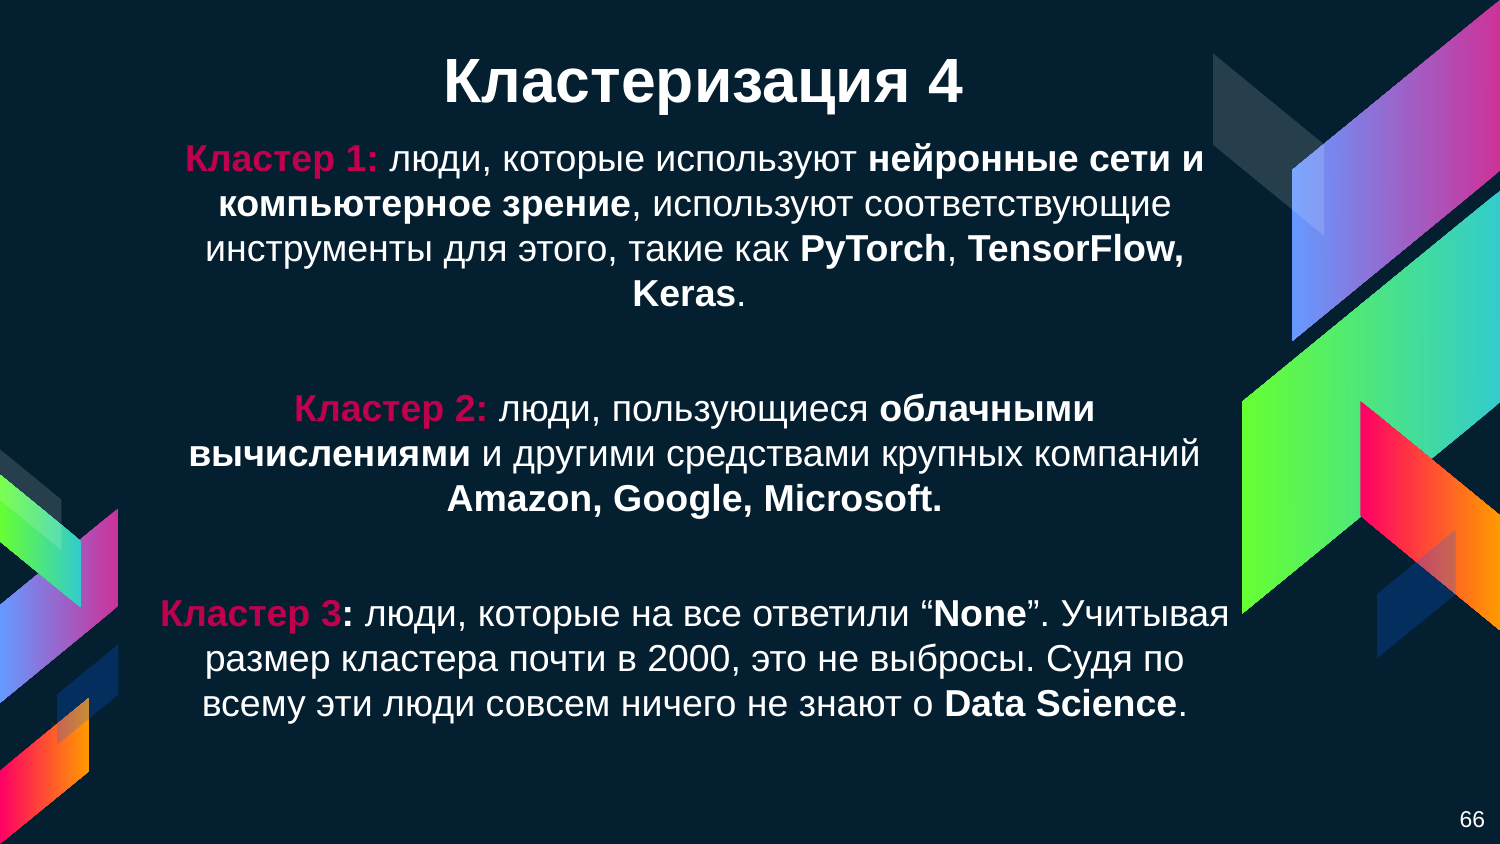

# Кластеризация 4
Кластер 1: люди, которые используют нейронные сети и компьютерное зрение, используют соответствующие инструменты для этого, такие как PyTorch, TensorFlow, Keras.

Кластер 2: люди, пользующиеся облачными вычислениями и другими средствами крупных компаний Amazon, Google, Microsoft.

Кластер 3: люди, которые на все ответили “None”. Учитывая размер кластера почти в 2000, это не выбросы. Судя по всему эти люди совсем ничего не знают о Data Science.
66